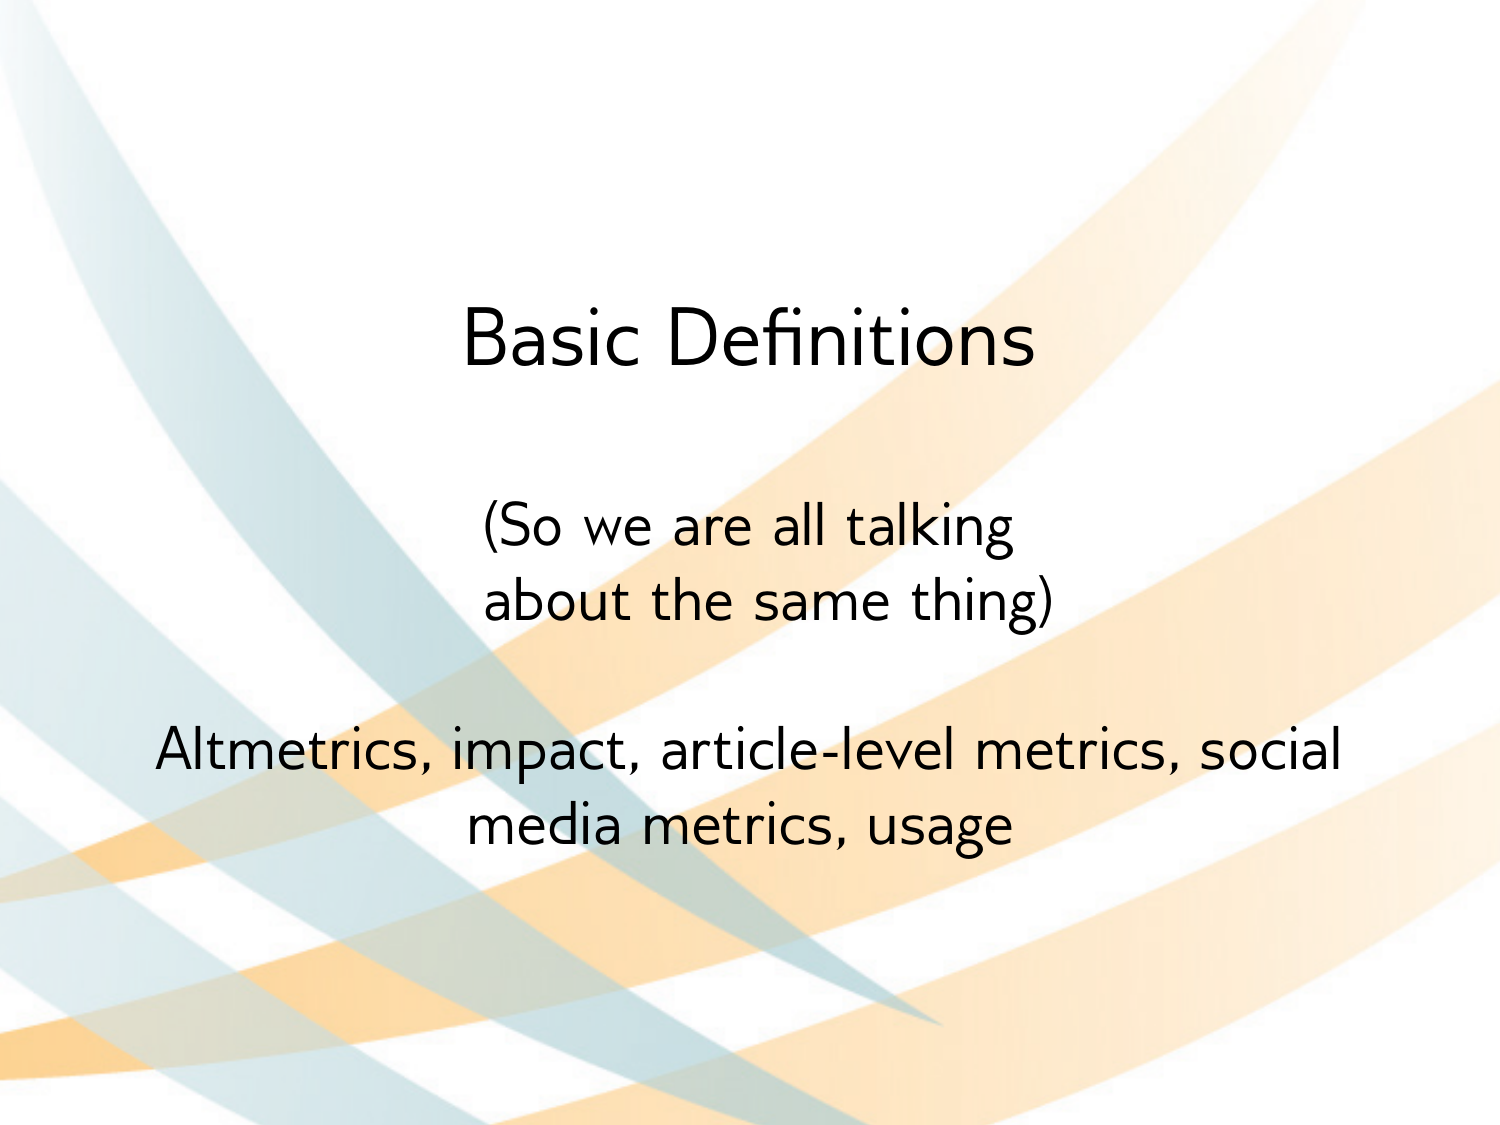

# Basic Definitions (So we are all talking about the same thing) Altmetrics, impact, article-level metrics, social media metrics, usage